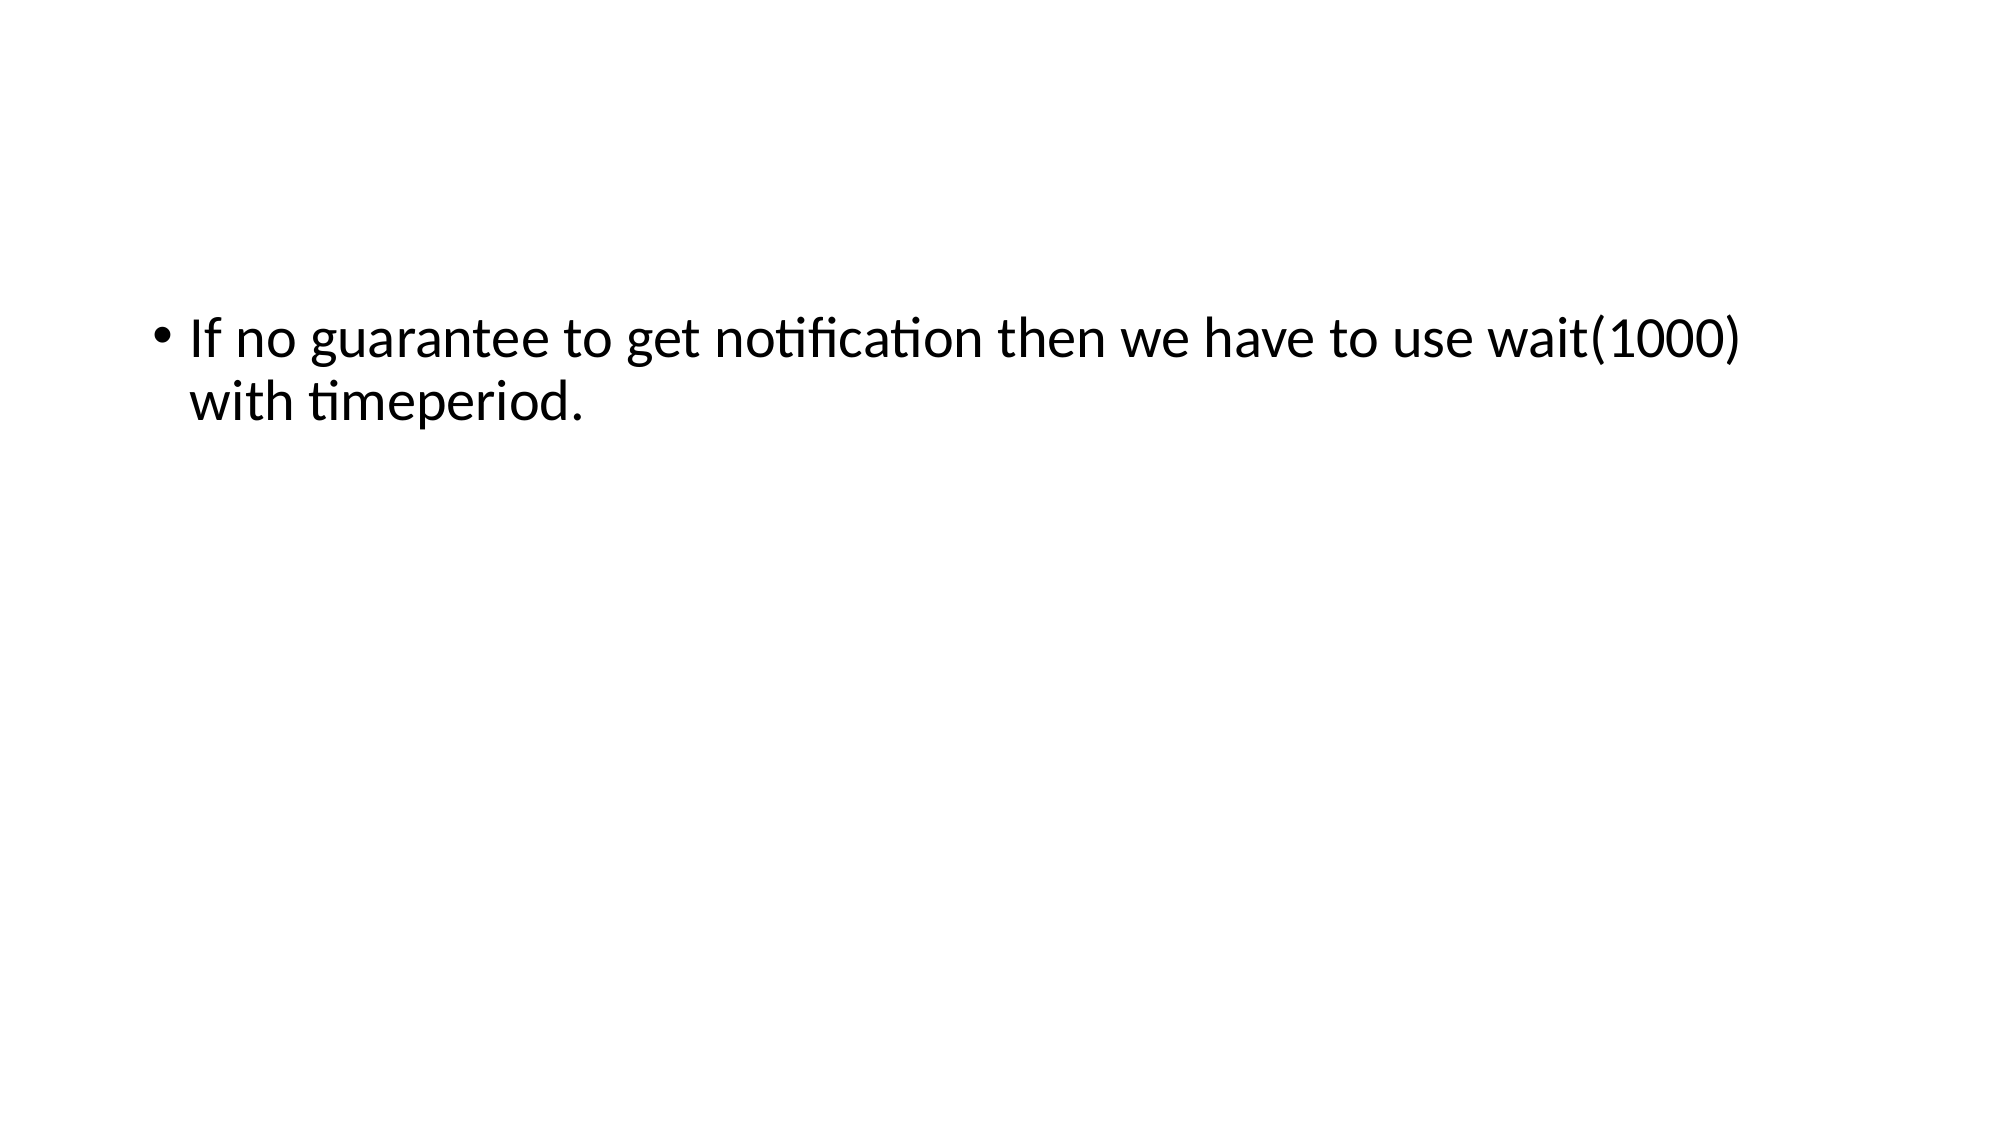

#
If no guarantee to get notification then we have to use wait(1000) with timeperiod.